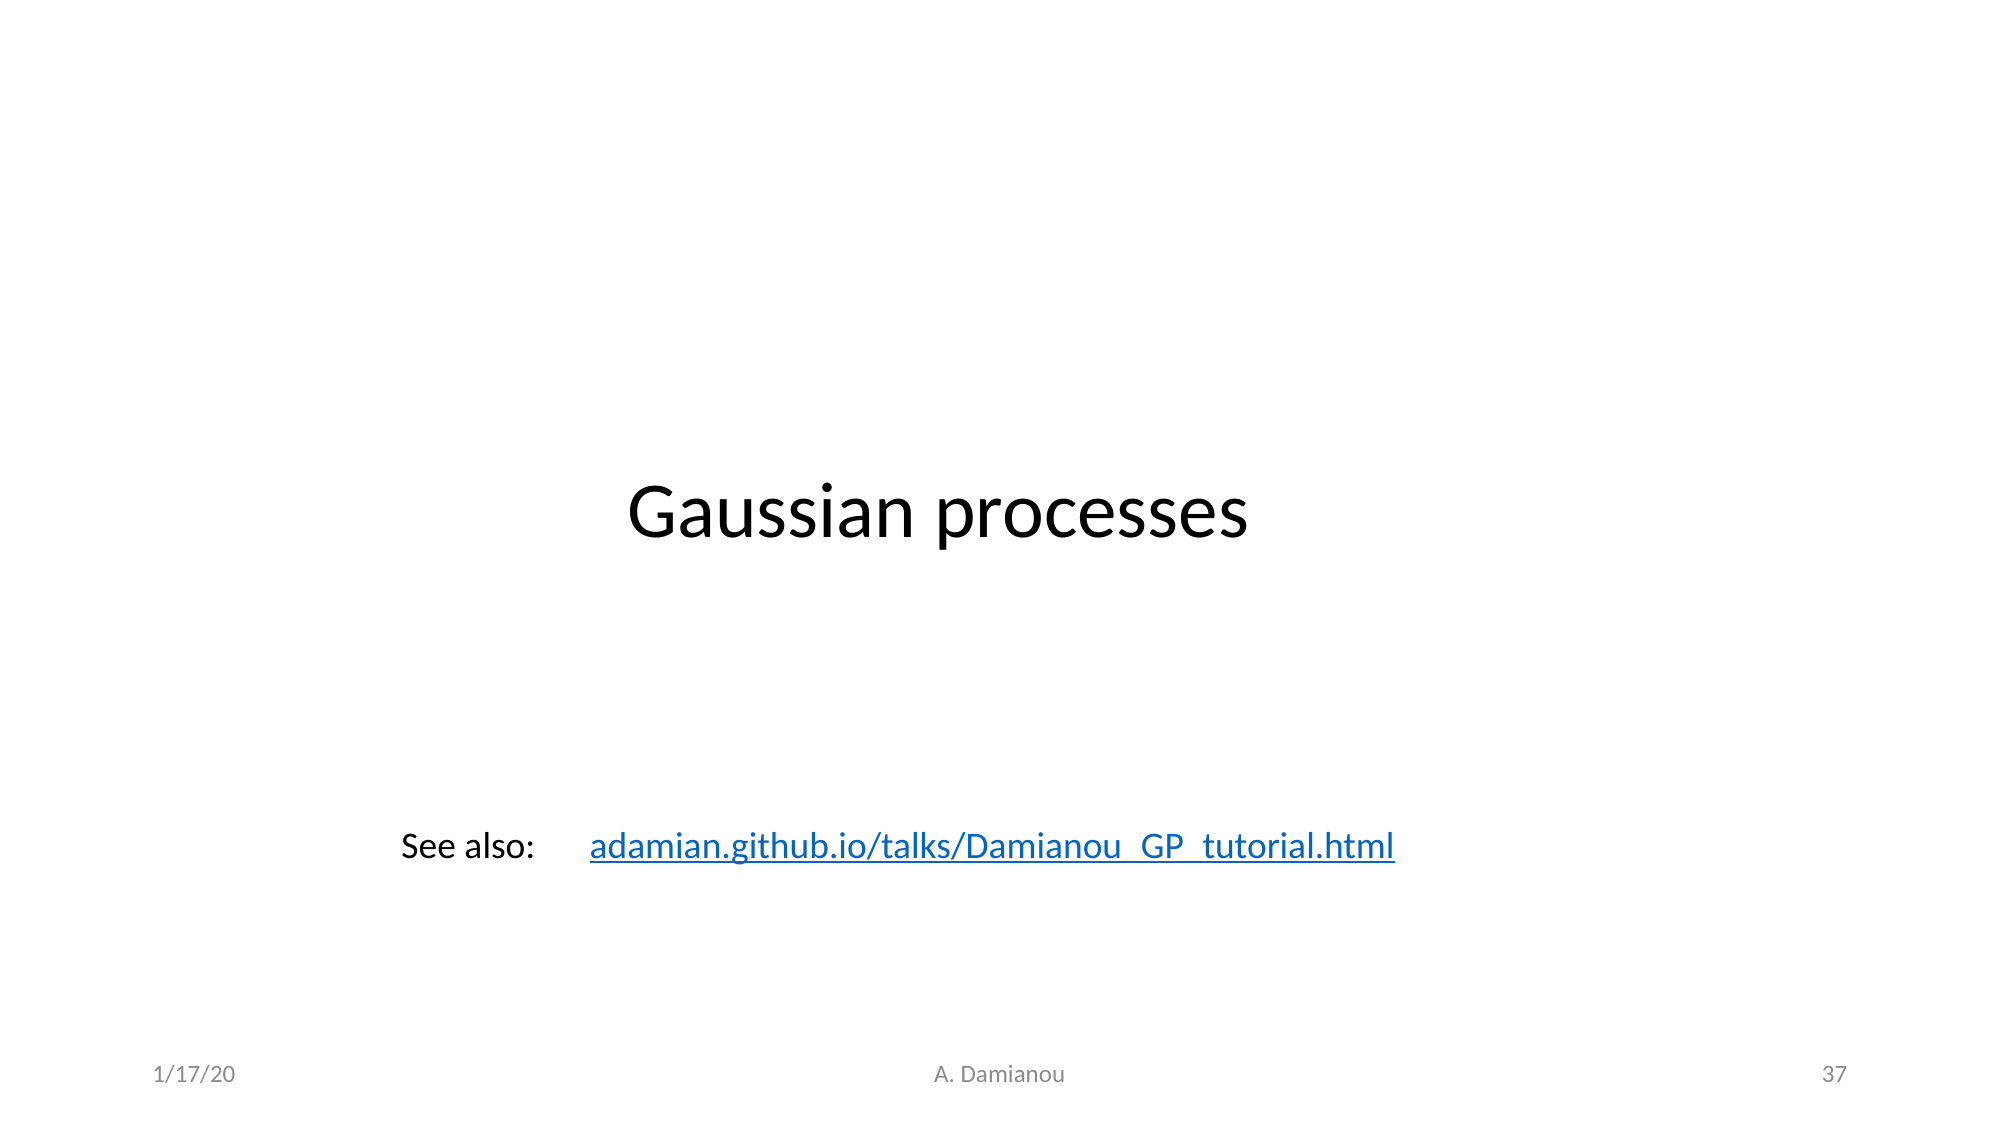

Gaussian processes
See also:        adamian.github.io/talks/Damianou_GP_tutorial.html

1/17/20
A. Damianou
37